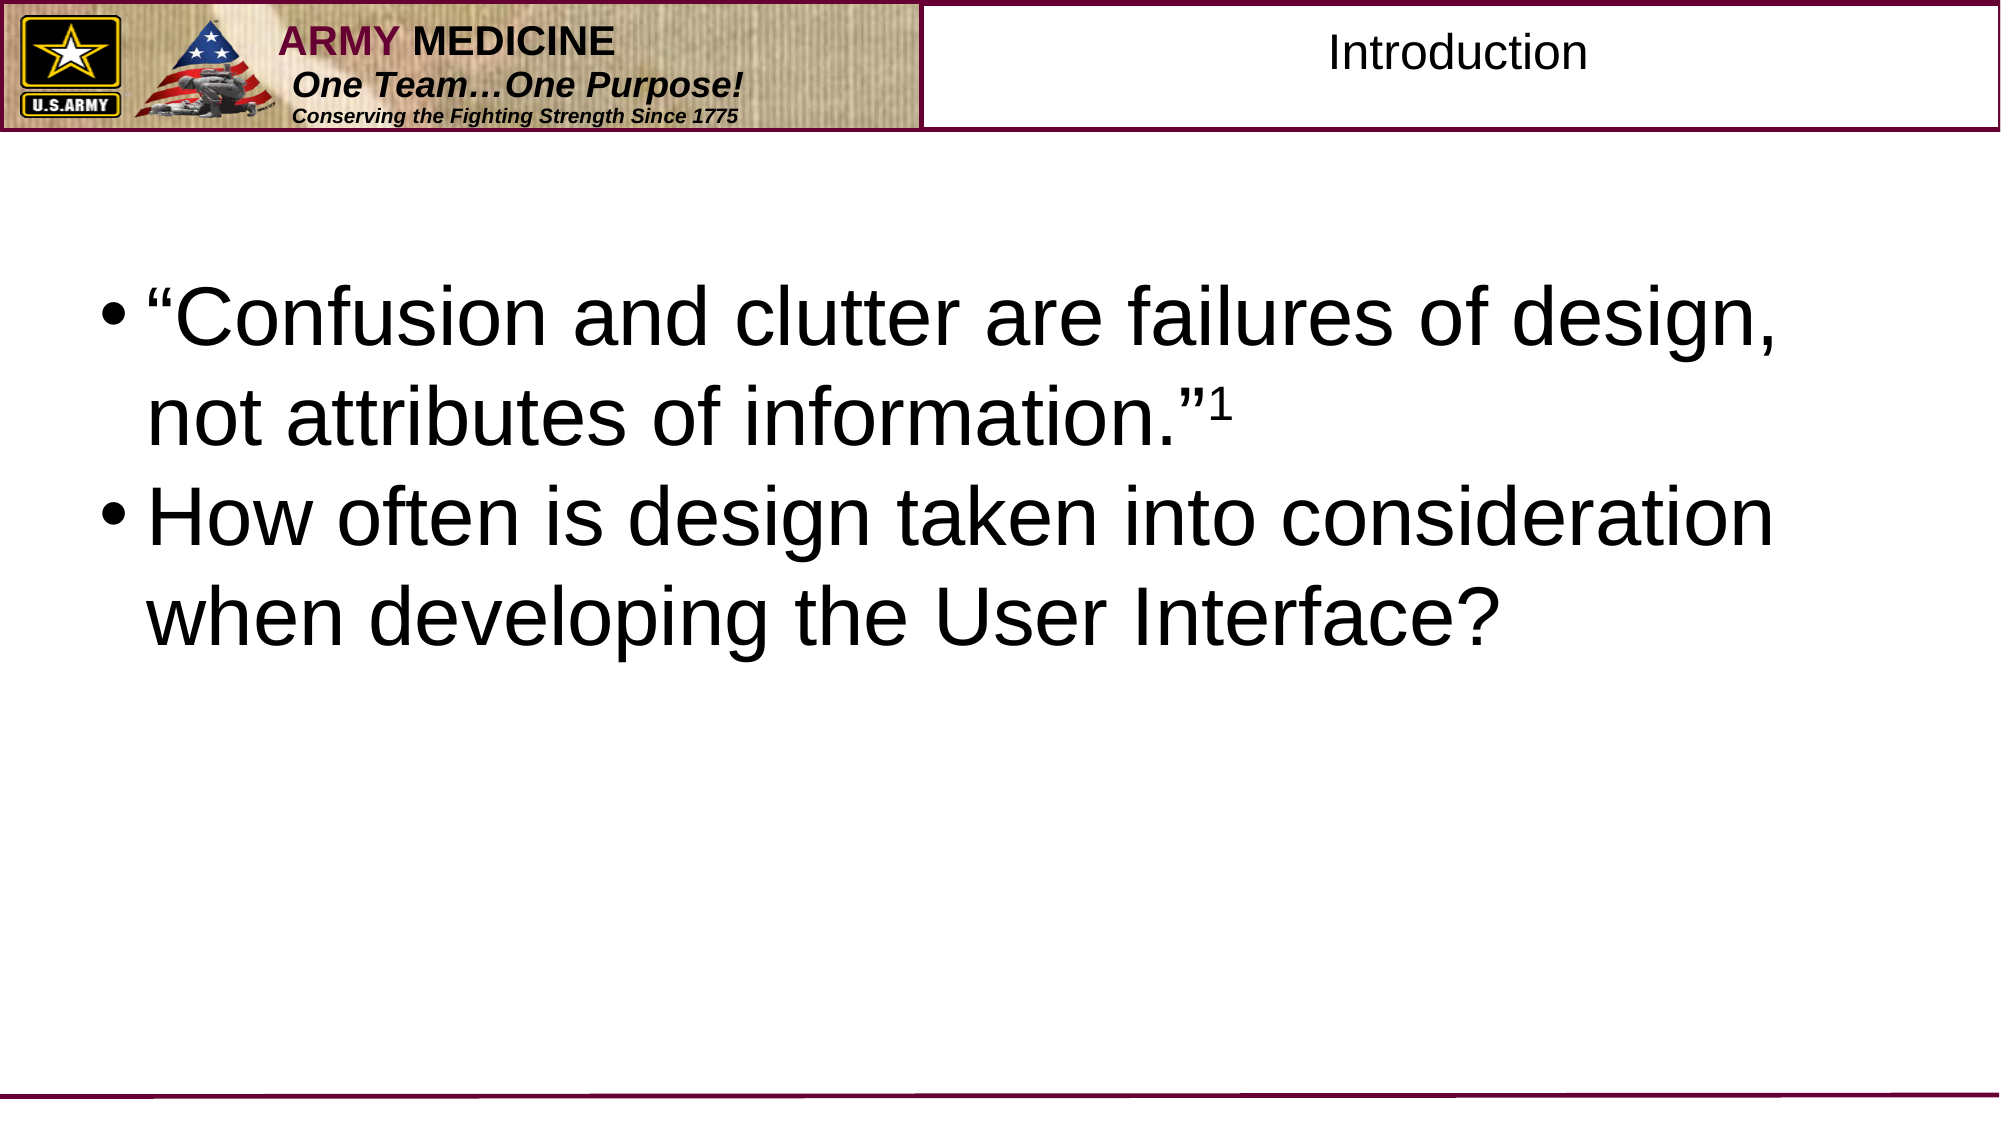

# Introduction
“Confusion and clutter are failures of design, not attributes of information.”1
How often is design taken into consideration when developing the User Interface?